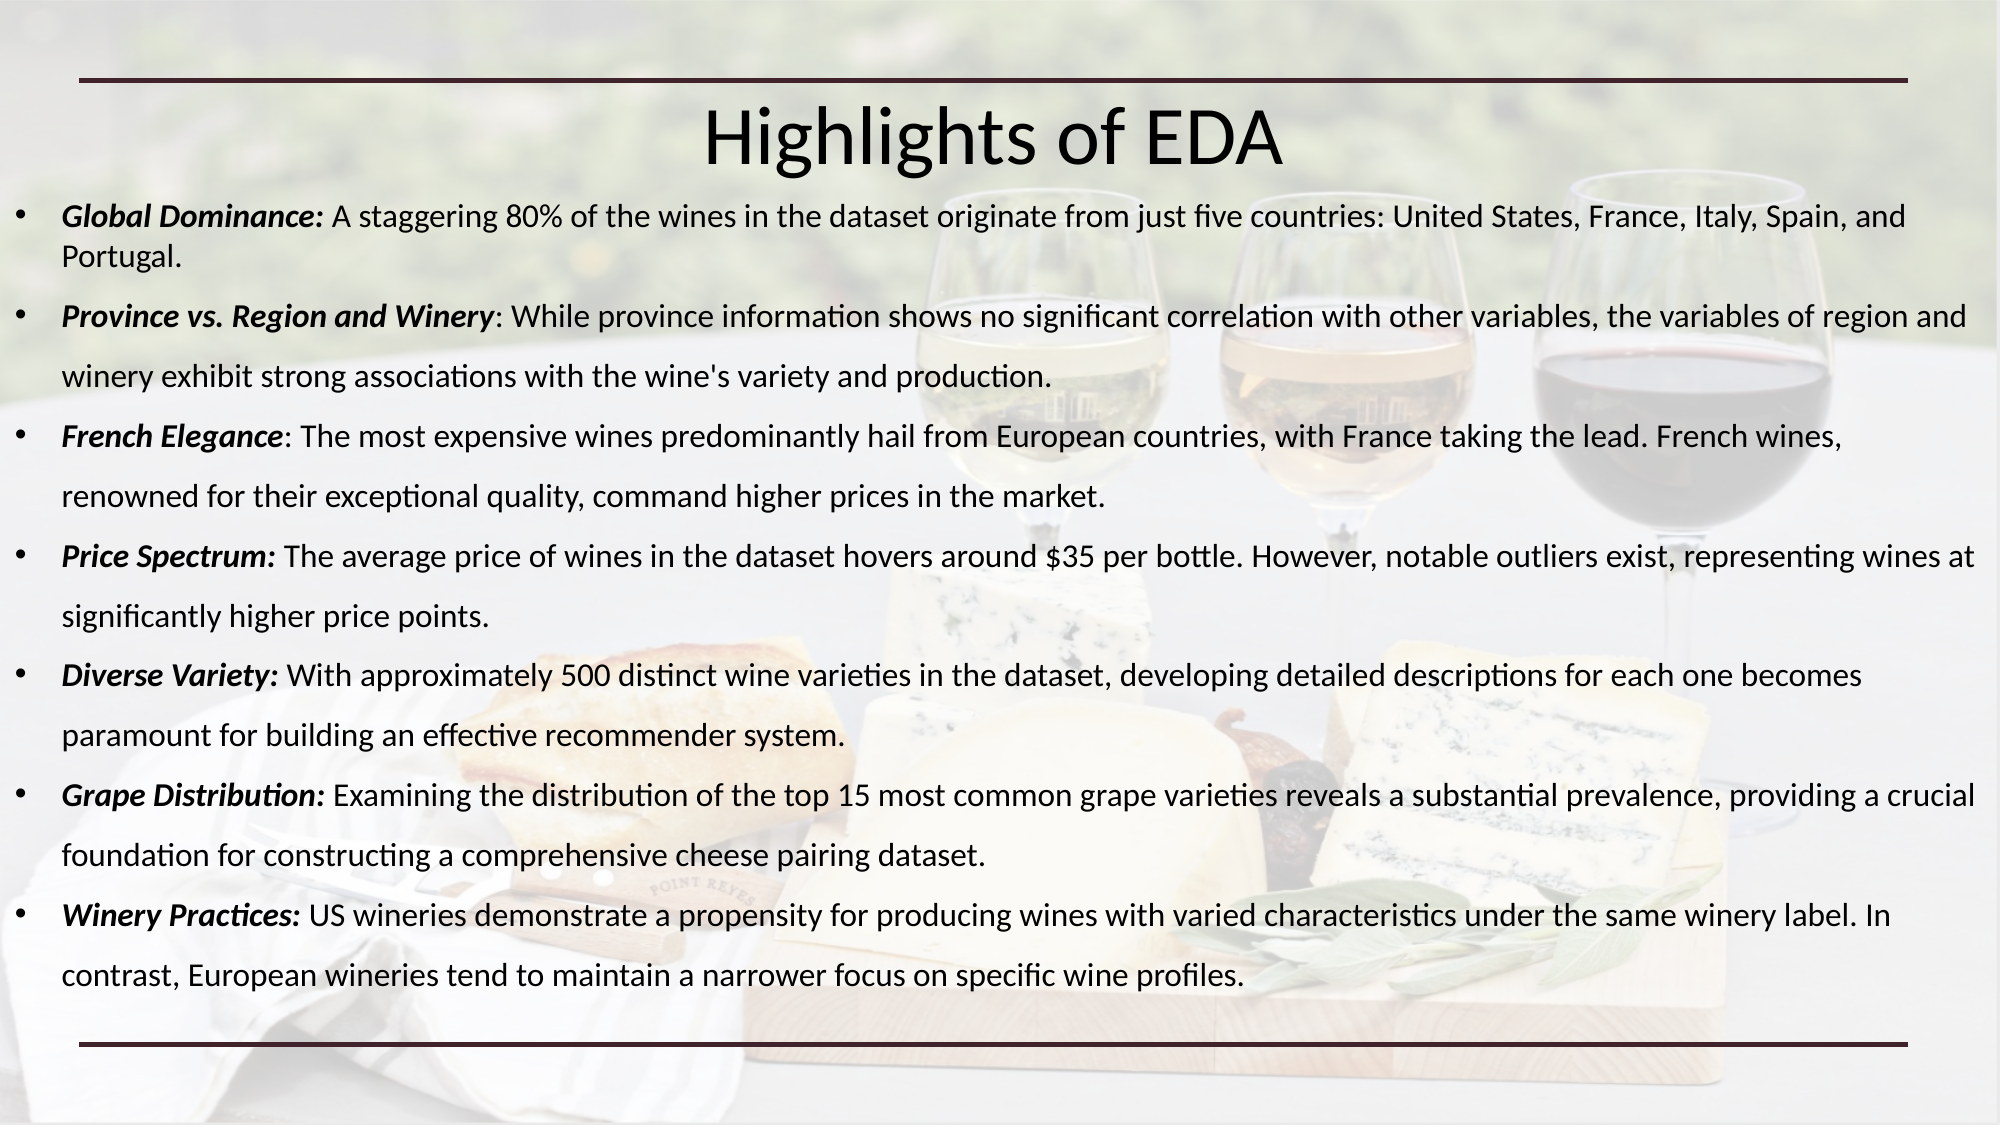

Highlights of EDA
Global Dominance: A staggering 80% of the wines in the dataset originate from just five countries: United States, France, Italy, Spain, and   Portugal.
Province vs. Region and Winery: While province information shows no significant correlation with other variables, the variables of region and winery exhibit strong associations with the wine's variety and production.
French Elegance: The most expensive wines predominantly hail from European countries, with France taking the lead. French wines, renowned for their exceptional quality, command higher prices in the market.
Price Spectrum: The average price of wines in the dataset hovers around $35 per bottle. However, notable outliers exist, representing wines at significantly higher price points.
Diverse Variety: With approximately 500 distinct wine varieties in the dataset, developing detailed descriptions for each one becomes paramount for building an effective recommender system.
Grape Distribution: Examining the distribution of the top 15 most common grape varieties reveals a substantial prevalence, providing a crucial foundation for constructing a comprehensive cheese pairing dataset.
Winery Practices: US wineries demonstrate a propensity for producing wines with varied characteristics under the same winery label. In contrast, European wineries tend to maintain a narrower focus on specific wine profiles.